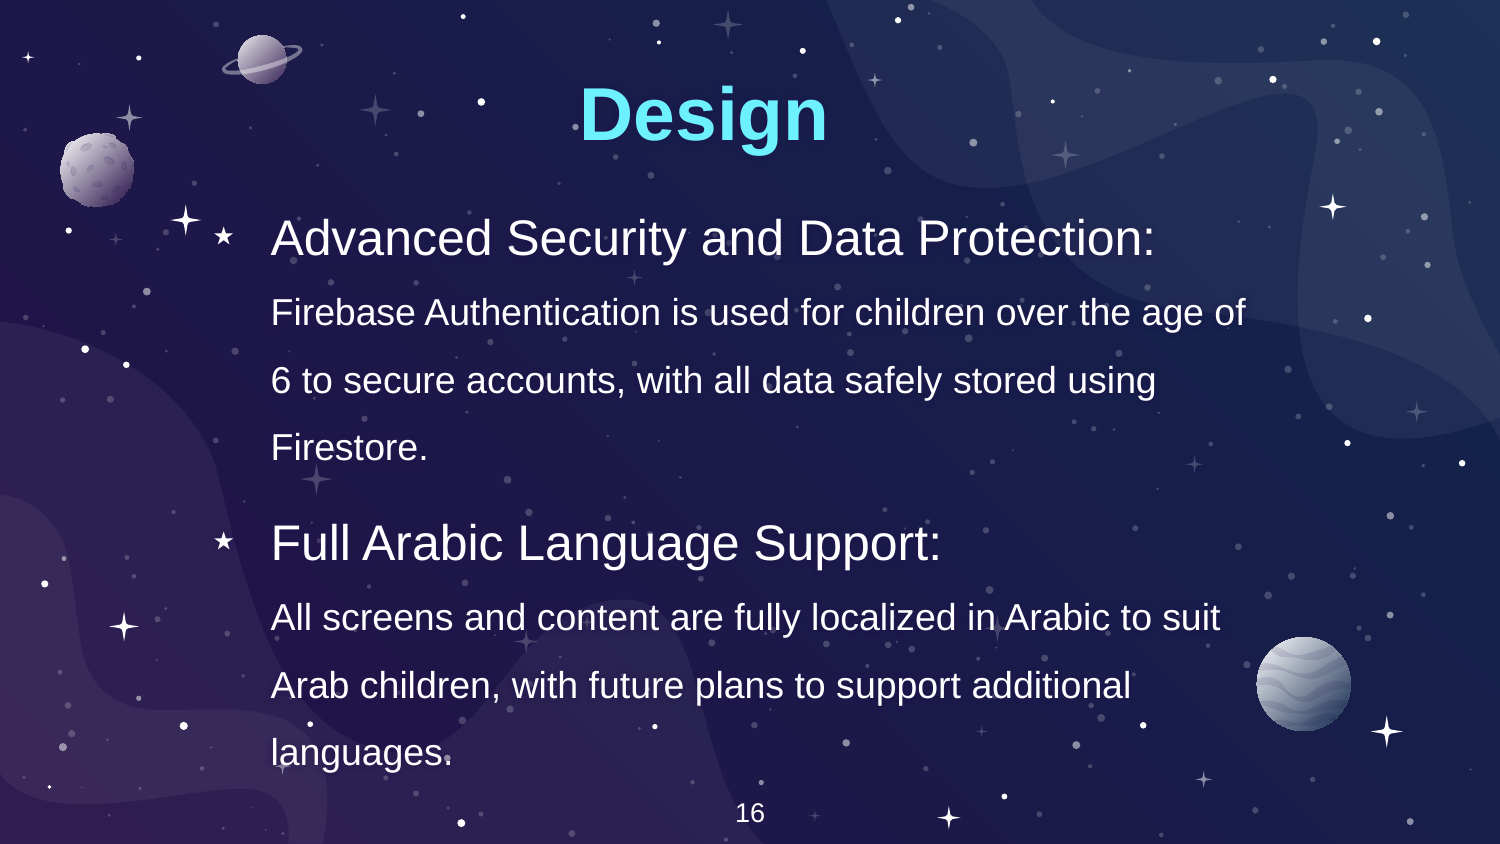

# Design
Advanced Security and Data Protection:
Firebase Authentication is used for children over the age of 6 to secure accounts, with all data safely stored using Firestore.
Full Arabic Language Support:
All screens and content are fully localized in Arabic to suit Arab children, with future plans to support additional languages.

16